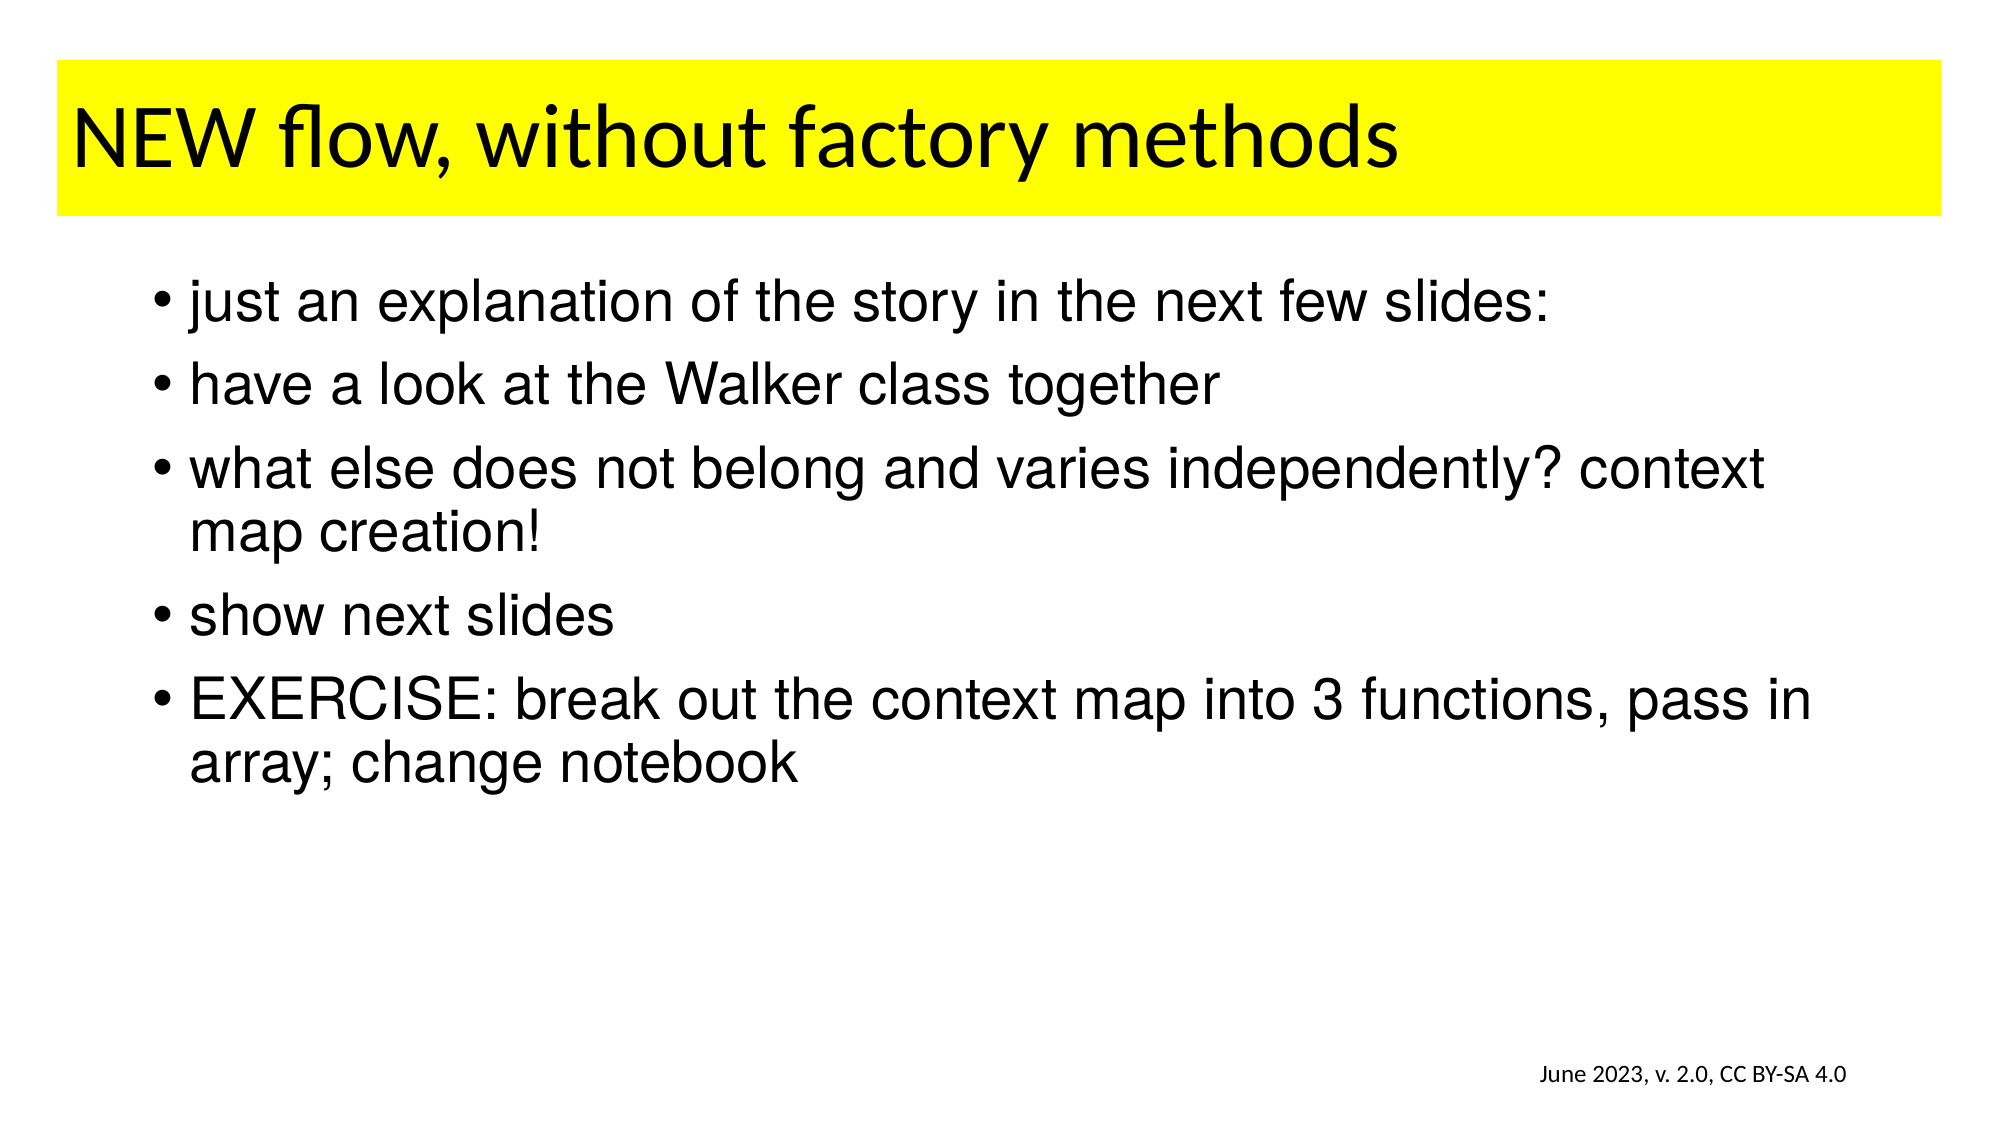

# NEW flow, without factory methods
just an explanation of the story in the next few slides:
have a look at the Walker class together
what else does not belong and varies independently? context map creation!
show next slides
EXERCISE: break out the context map into 3 functions, pass in array; change notebook

June 2023, v. 2.0, CC BY-SA 4.0